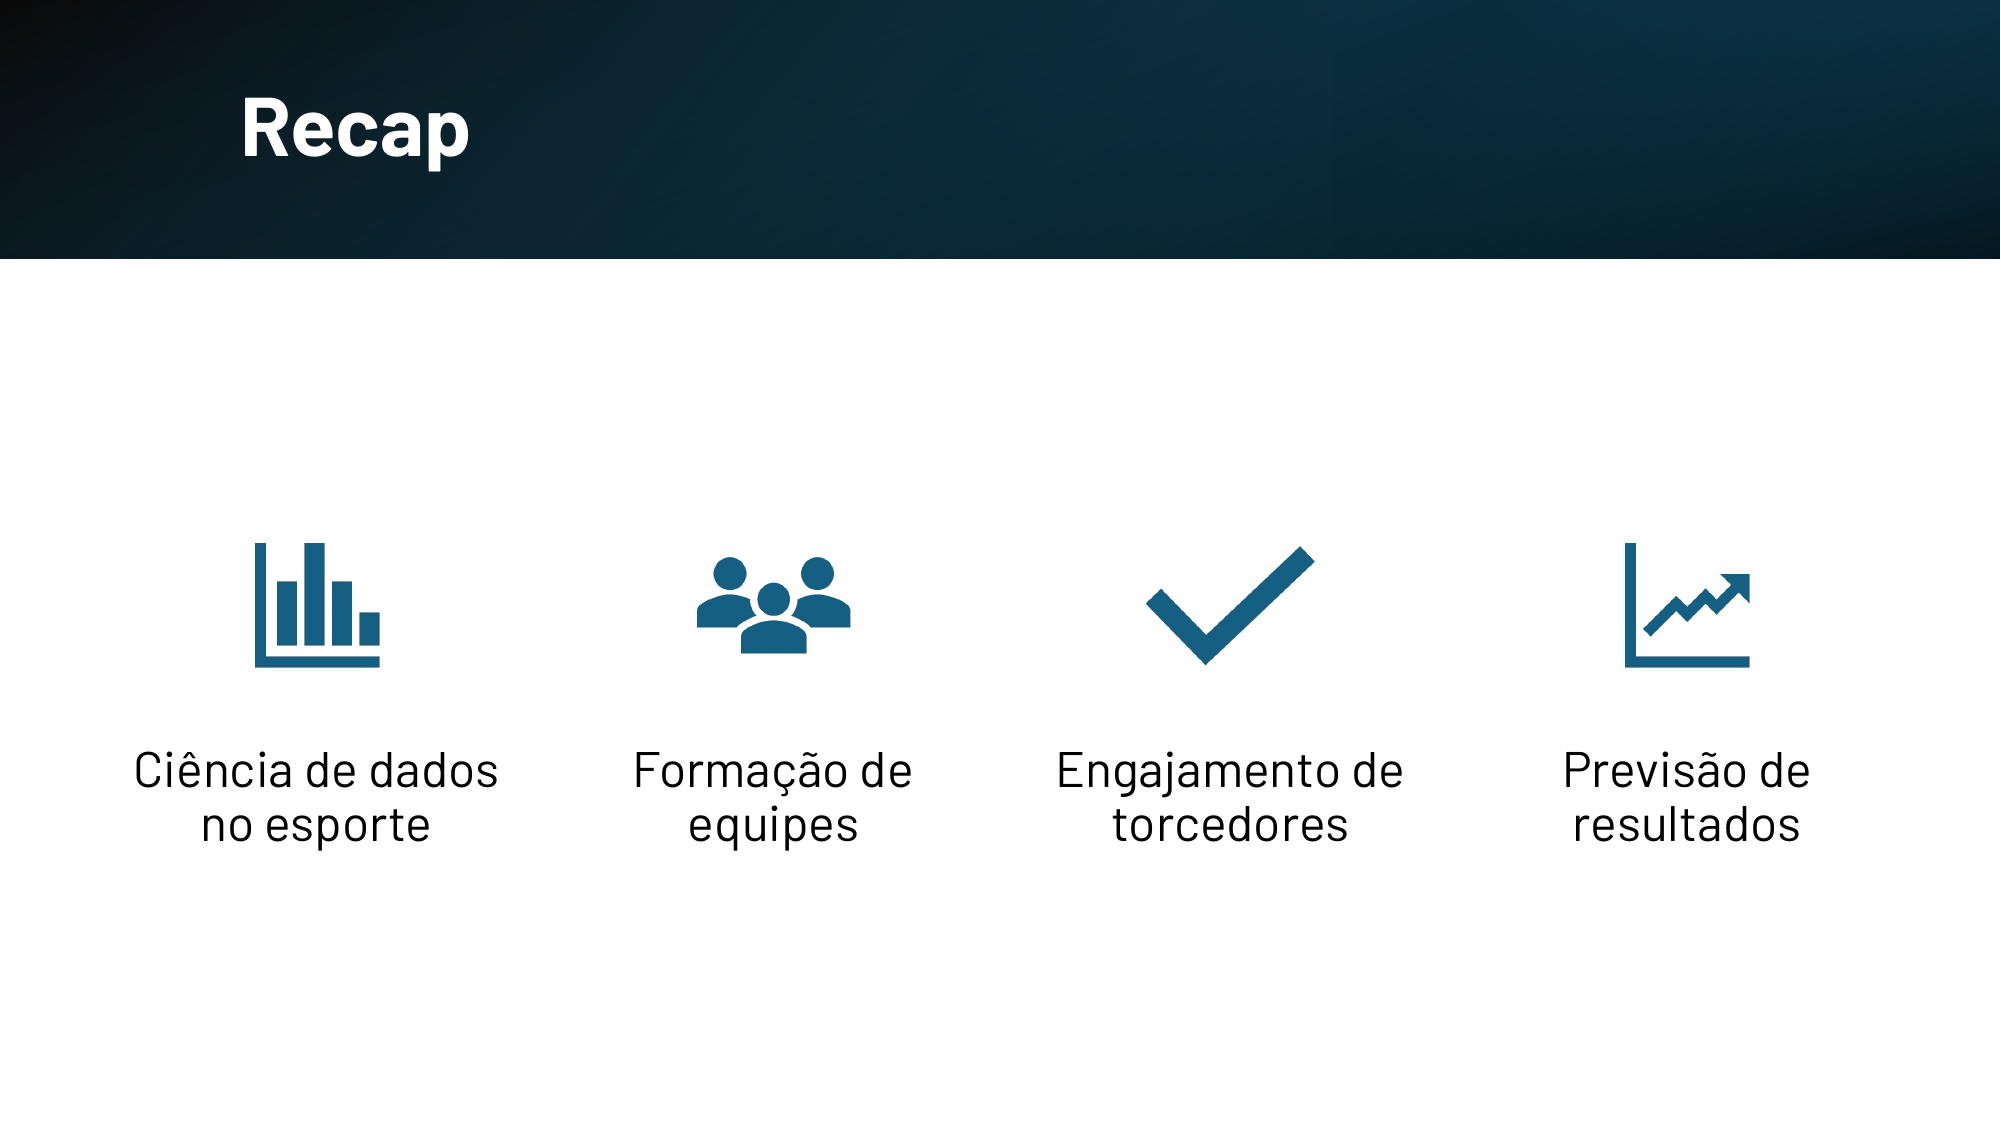

# Recap
Ciência de dados no esporte
Formação de equipes
Engajamento de torcedores
Previsão de resultados